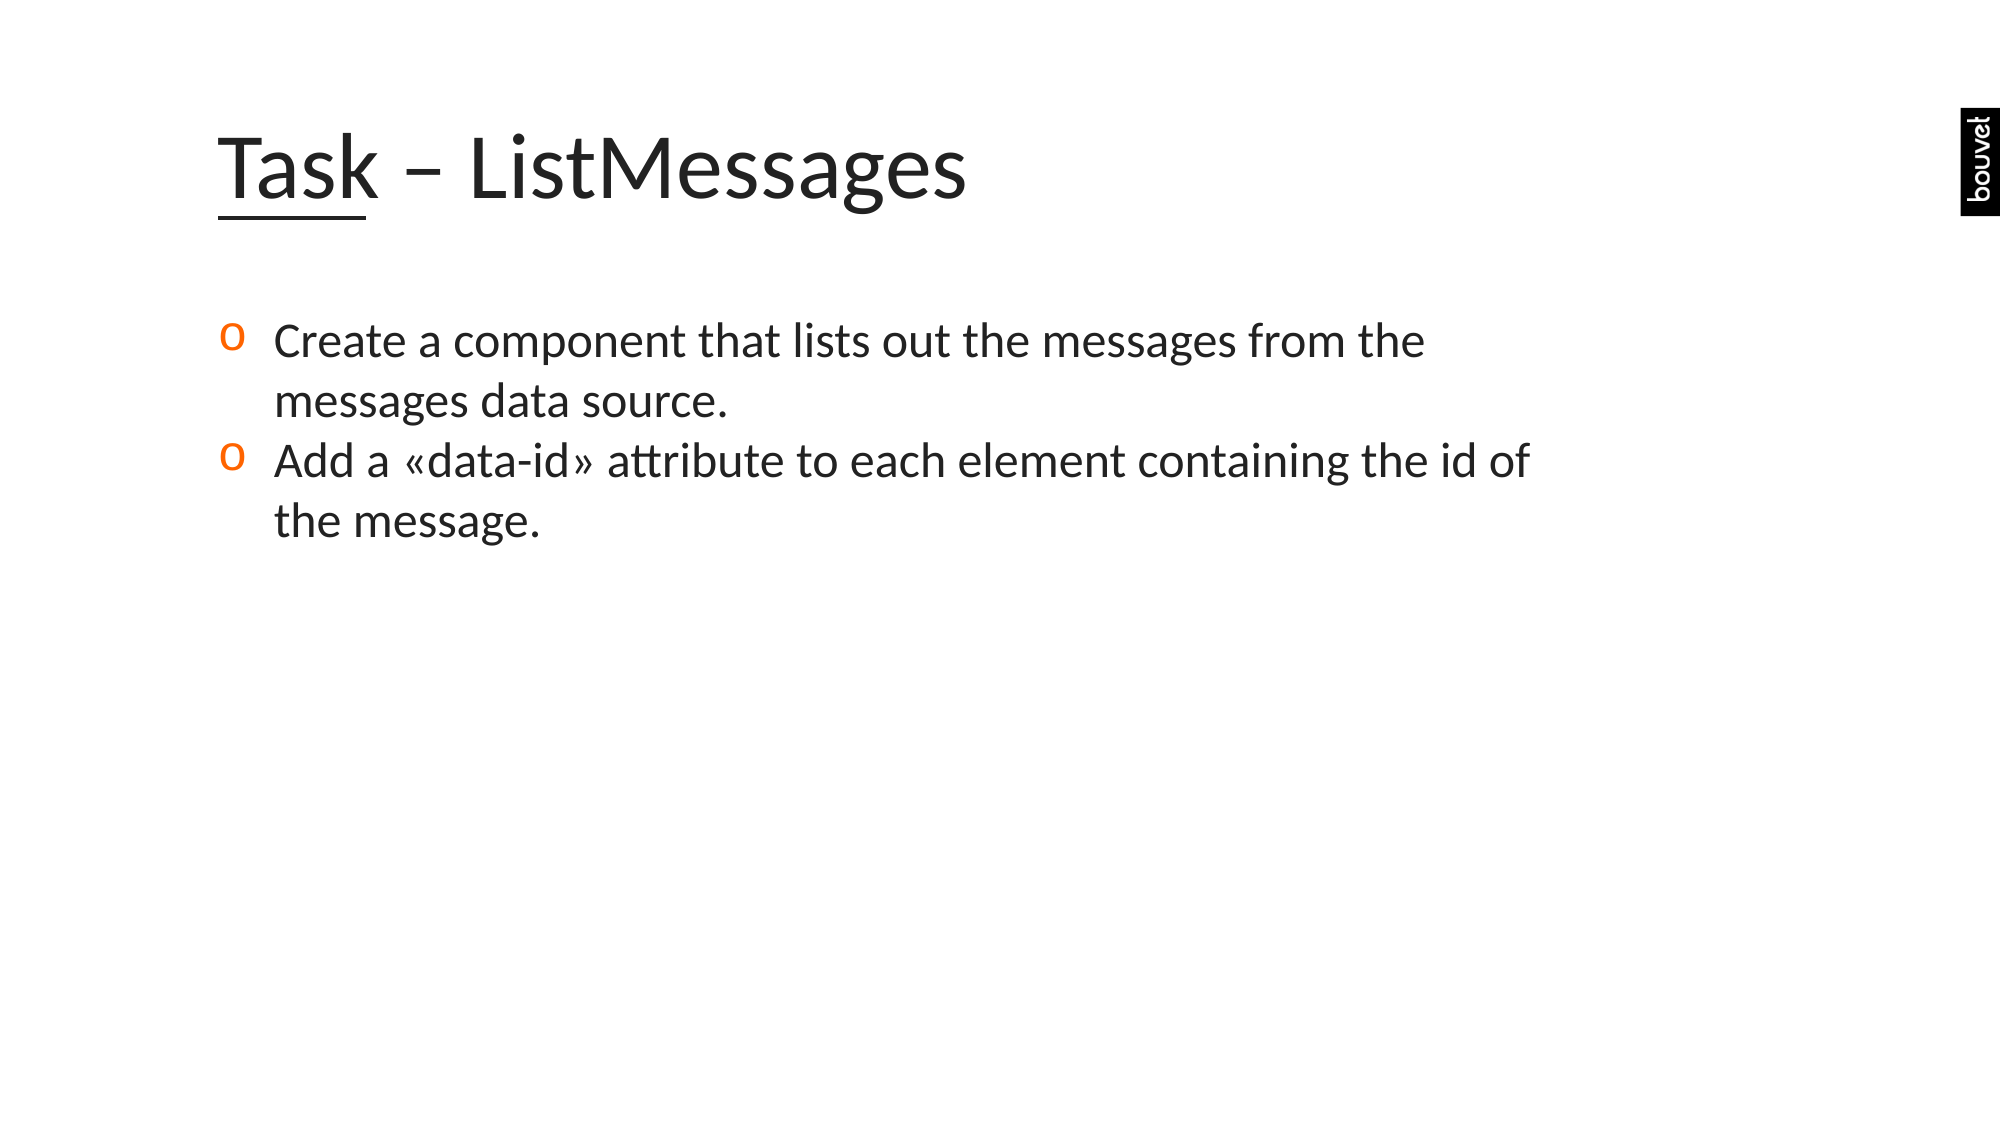

# Task – ListMessages
Create a component that lists out the messages from the messages data source.
Add a «data-id» attribute to each element containing the id of the message.